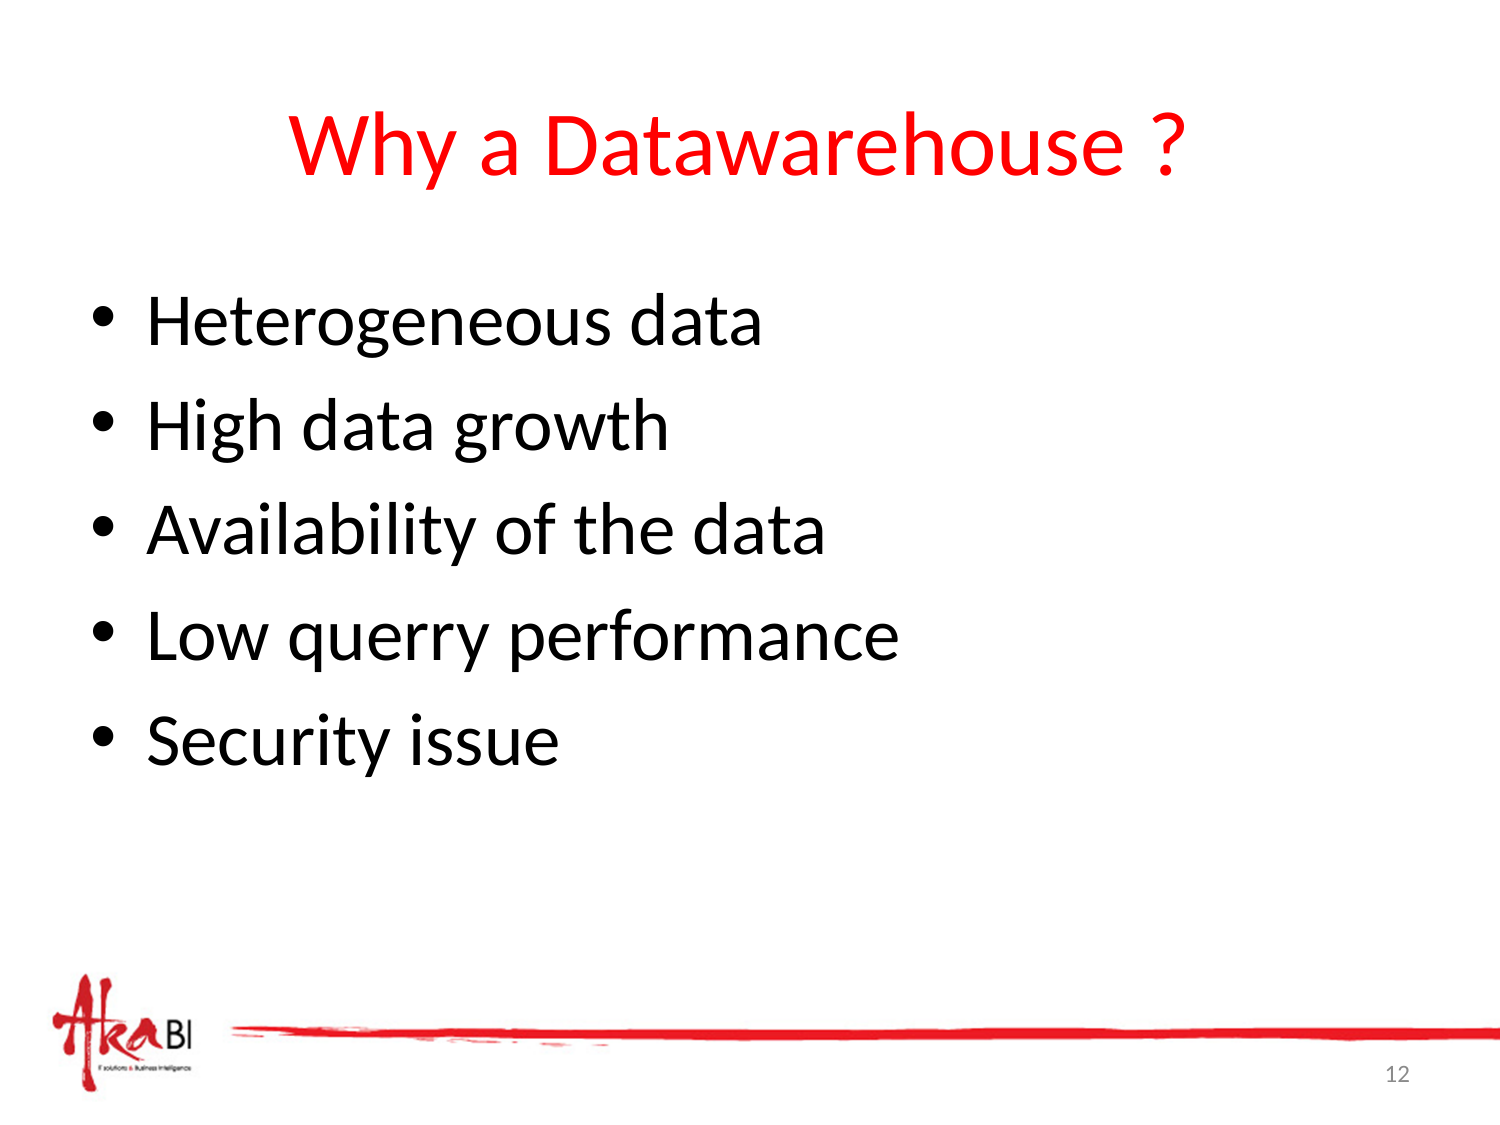

# Why a Datawarehouse ?
Heterogeneous data
High data growth
Availability of the data
Low querry performance
Security issue
12